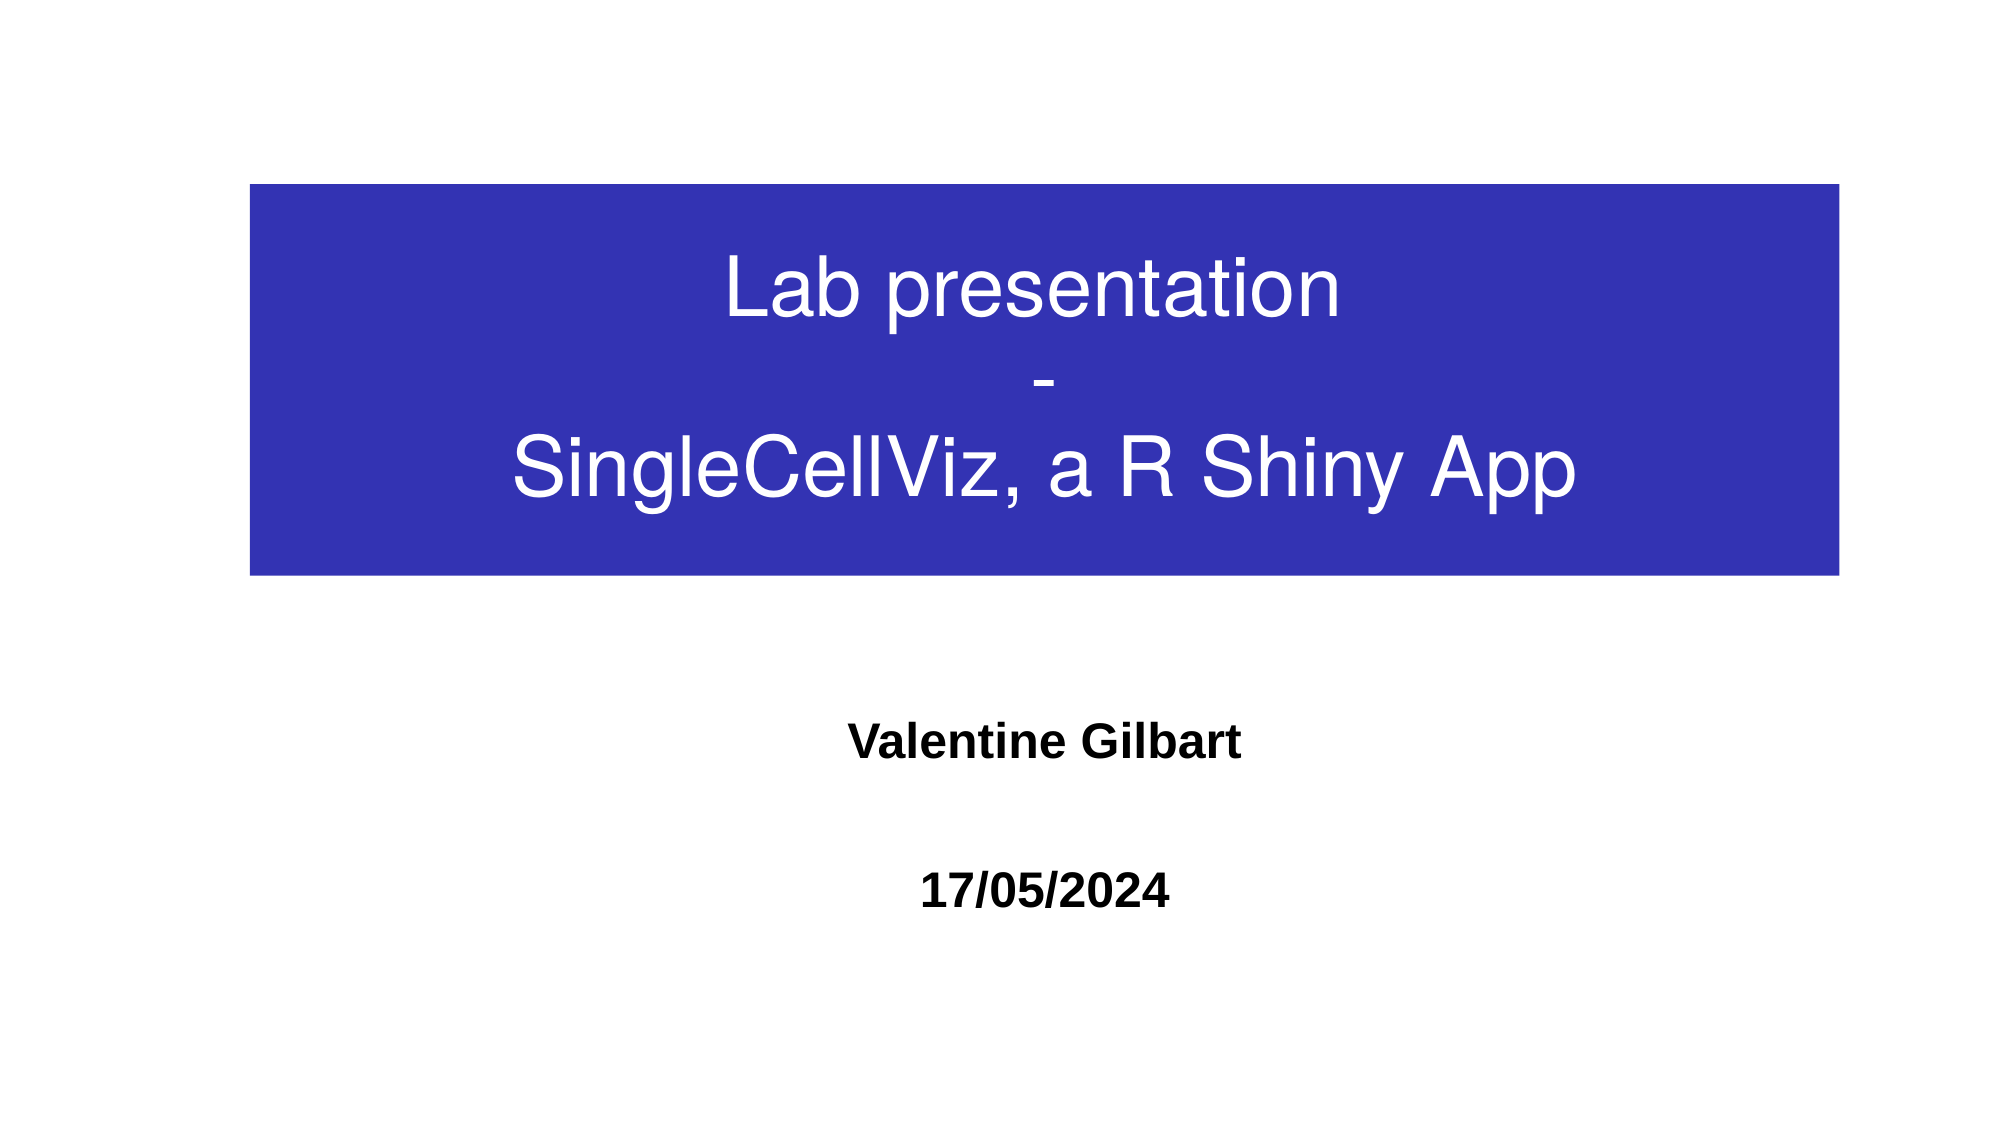

# Lab presentation - SingleCellViz, a R Shiny App
Valentine Gilbart

17/05/2024